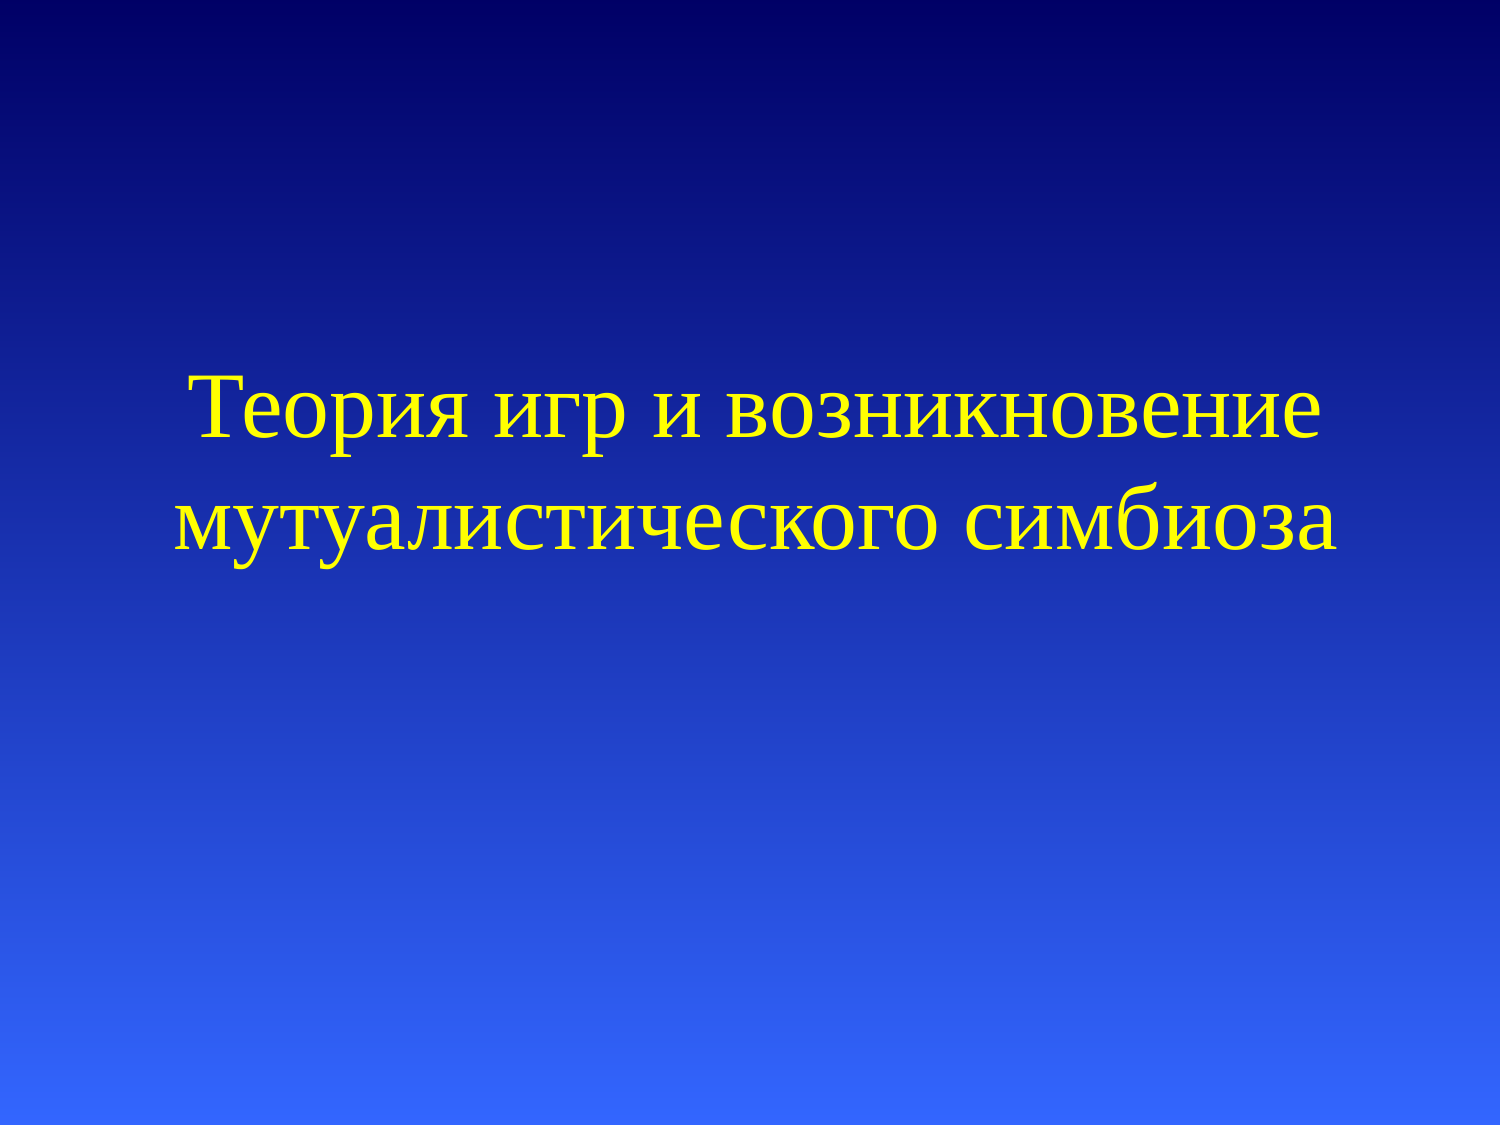

# Теория игр и возникновение мутуалистического симбиоза